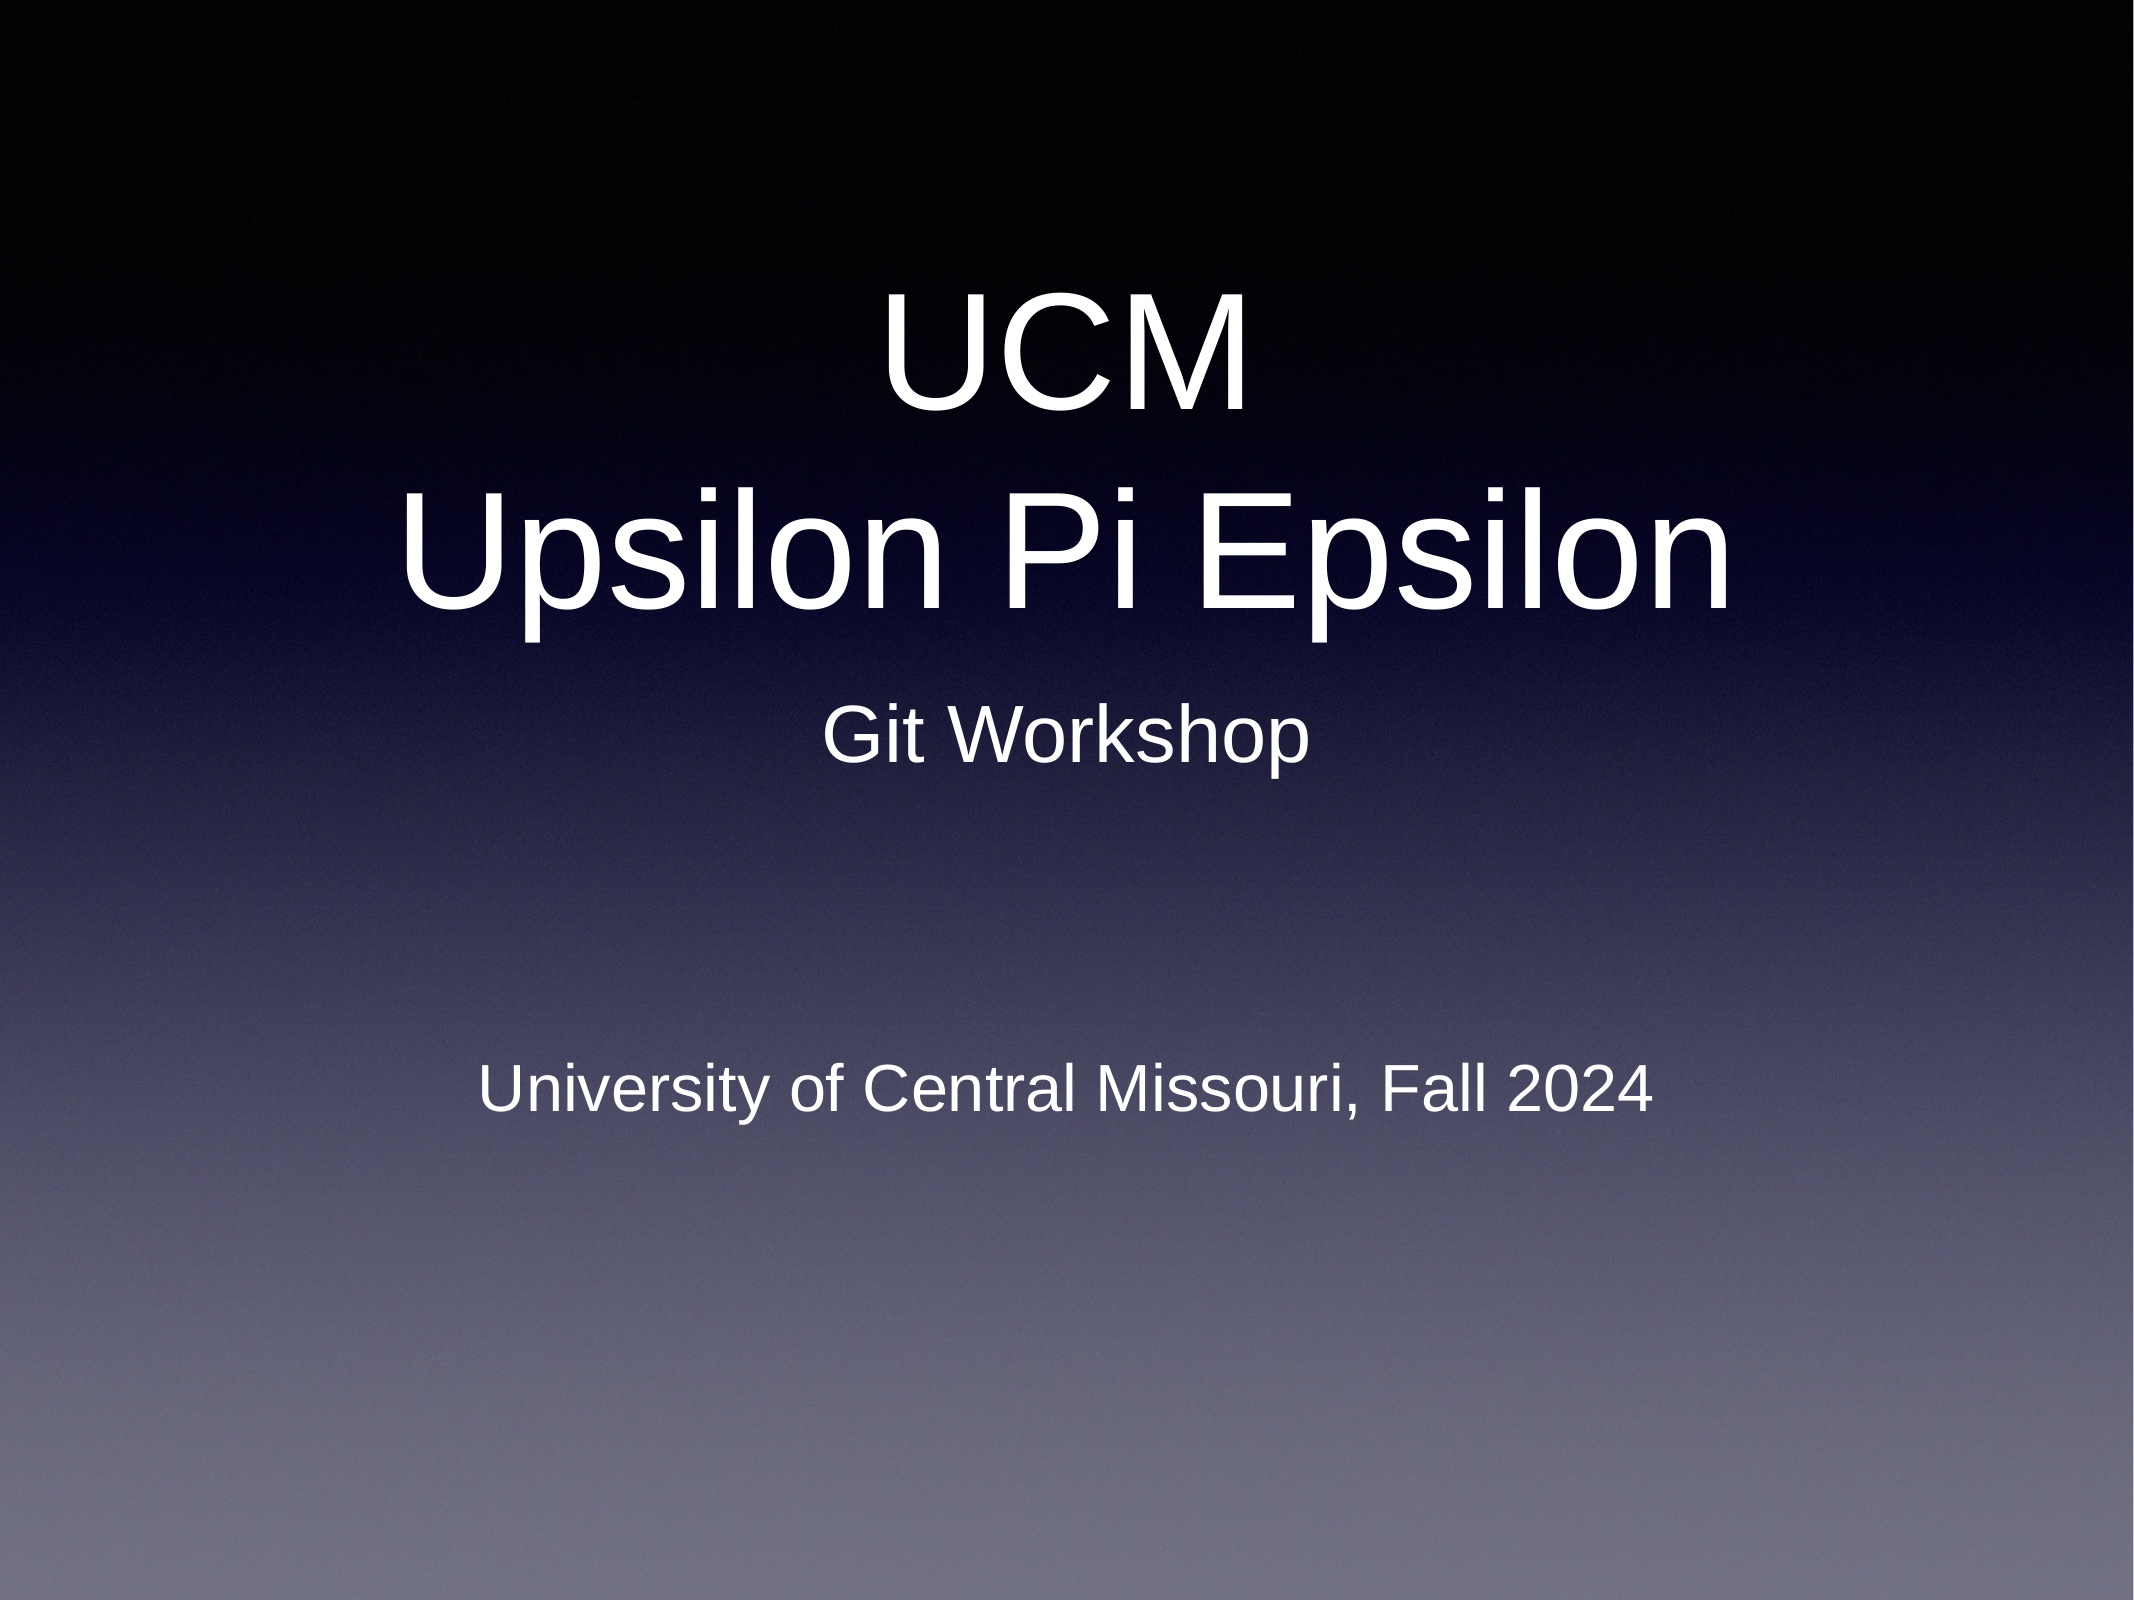

# UCM Upsilon Pi Epsilon
Git Workshop
University of Central Missouri, Fall 2024